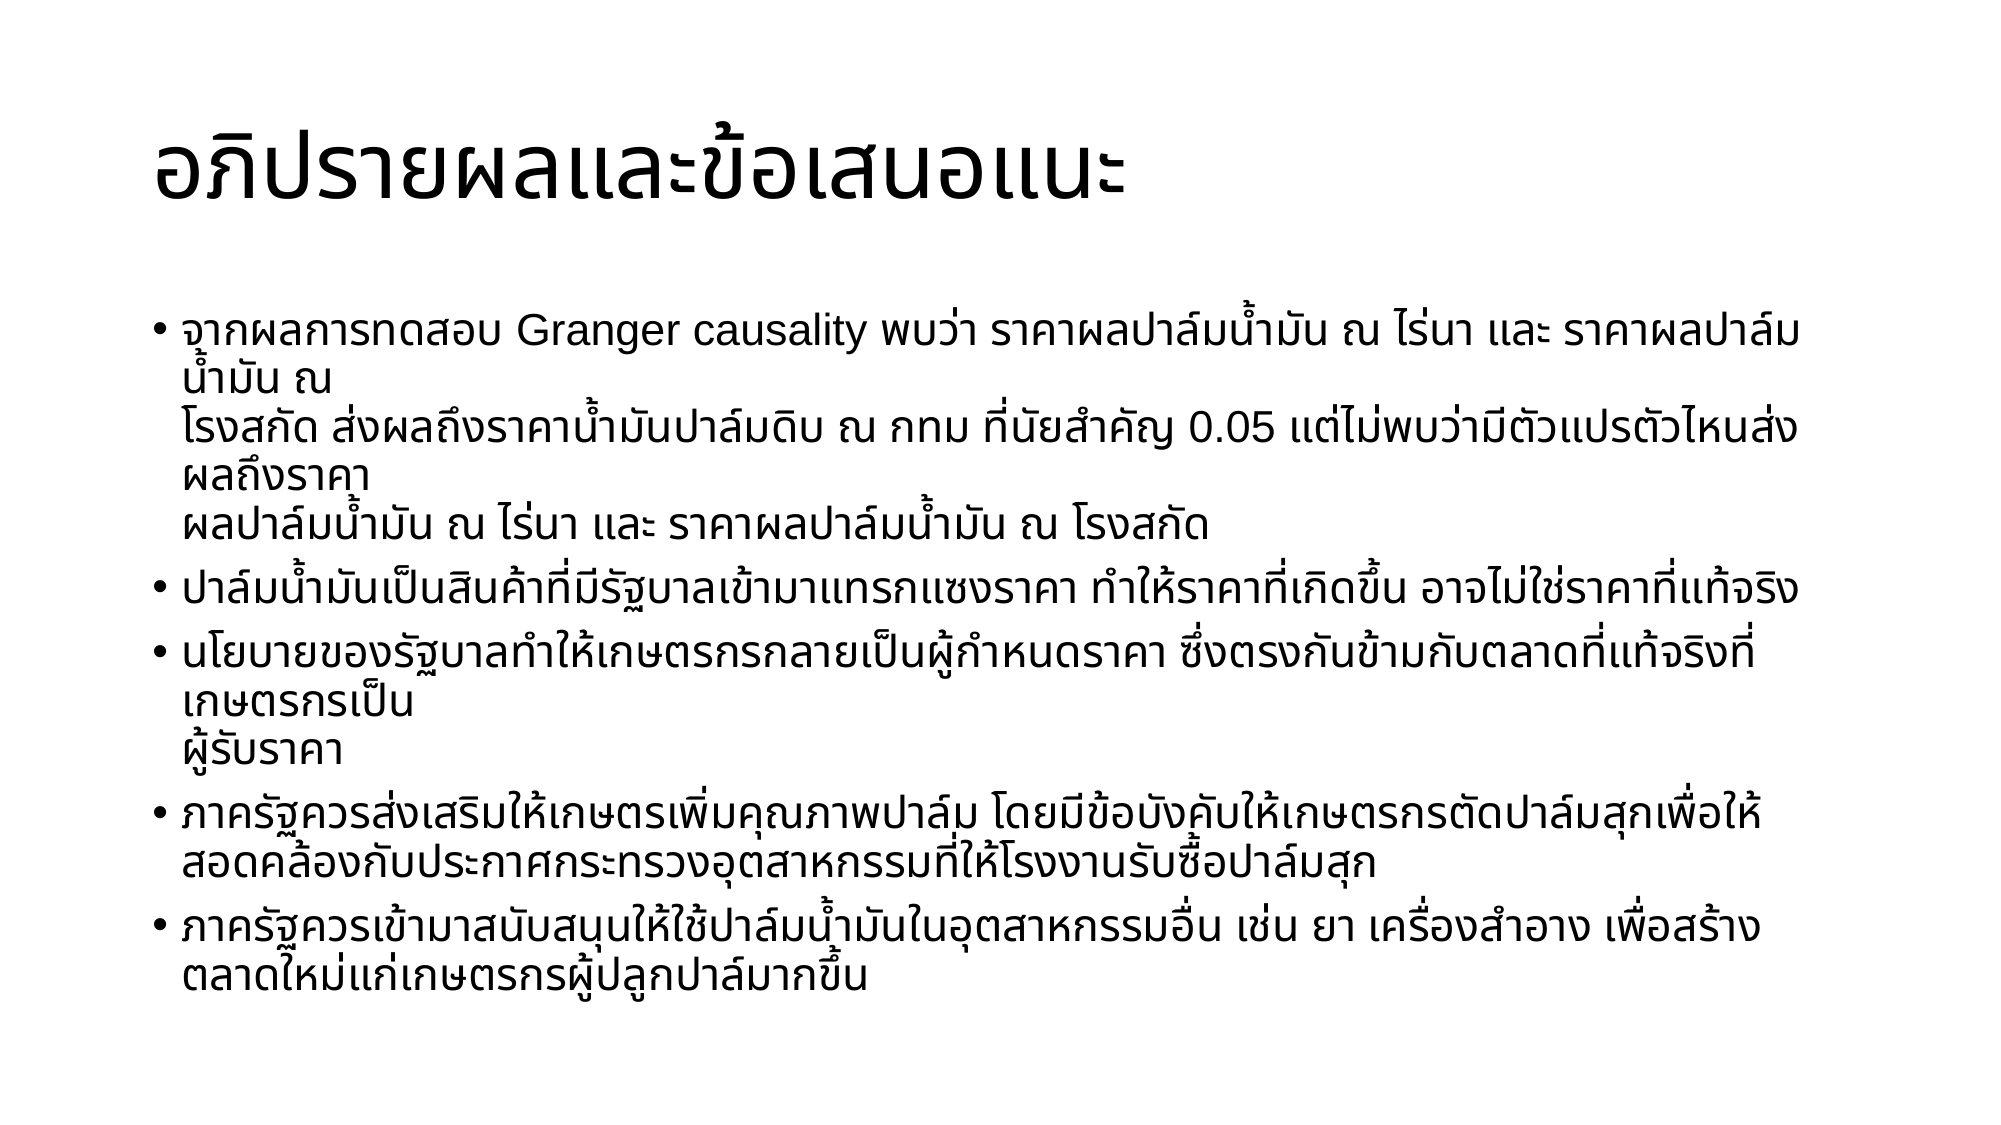

# อภิปรายผลและข้อเสนอแนะ
จากผลการทดสอบ Granger causality พบว่า ราคาผลปาล์มน้ำมัน ณ ไร่นา และ ราคาผลปาล์มน้ำมัน ณ
โรงสกัด ส่งผลถึงราคาน้ำมันปาล์มดิบ ณ กทม ที่นัยสำคัญ 0.05 แต่ไม่พบว่ามีตัวแปรตัวไหนส่งผลถึงราคา
ผลปาล์มน้ำมัน ณ ไร่นา และ ราคาผลปาล์มน้ำมัน ณ โรงสกัด
ปาล์มน้ำมันเป็นสินค้าที่มีรัฐบาลเข้ามาแทรกแซงราคา ทำให้ราคาที่เกิดขึ้น อาจไม่ใช่ราคาที่แท้จริง
นโยบายของรัฐบาลทำให้เกษตรกรกลายเป็นผู้กำหนดราคา ซึ่งตรงกันข้ามกับตลาดที่แท้จริงที่เกษตรกรเป็น
ผู้รับราคา
ภาครัฐควรส่งเสริมให้เกษตรเพิ่มคุณภาพปาล์ม โดยมีข้อบังคับให้เกษตรกรตัดปาล์มสุกเพื่อให้สอดคล้องกับประกาศกระทรวงอุตสาหกรรมที่ให้โรงงานรับซื้อปาล์มสุก
ภาครัฐควรเข้ามาสนับสนุนให้ใช้ปาล์มน้ำมันในอุตสาหกรรมอื่น เช่น ยา เครื่องสำอาง เพื่อสร้างตลาดใหม่แก่เกษตรกรผู้ปลูกปาล์มากขึ้น